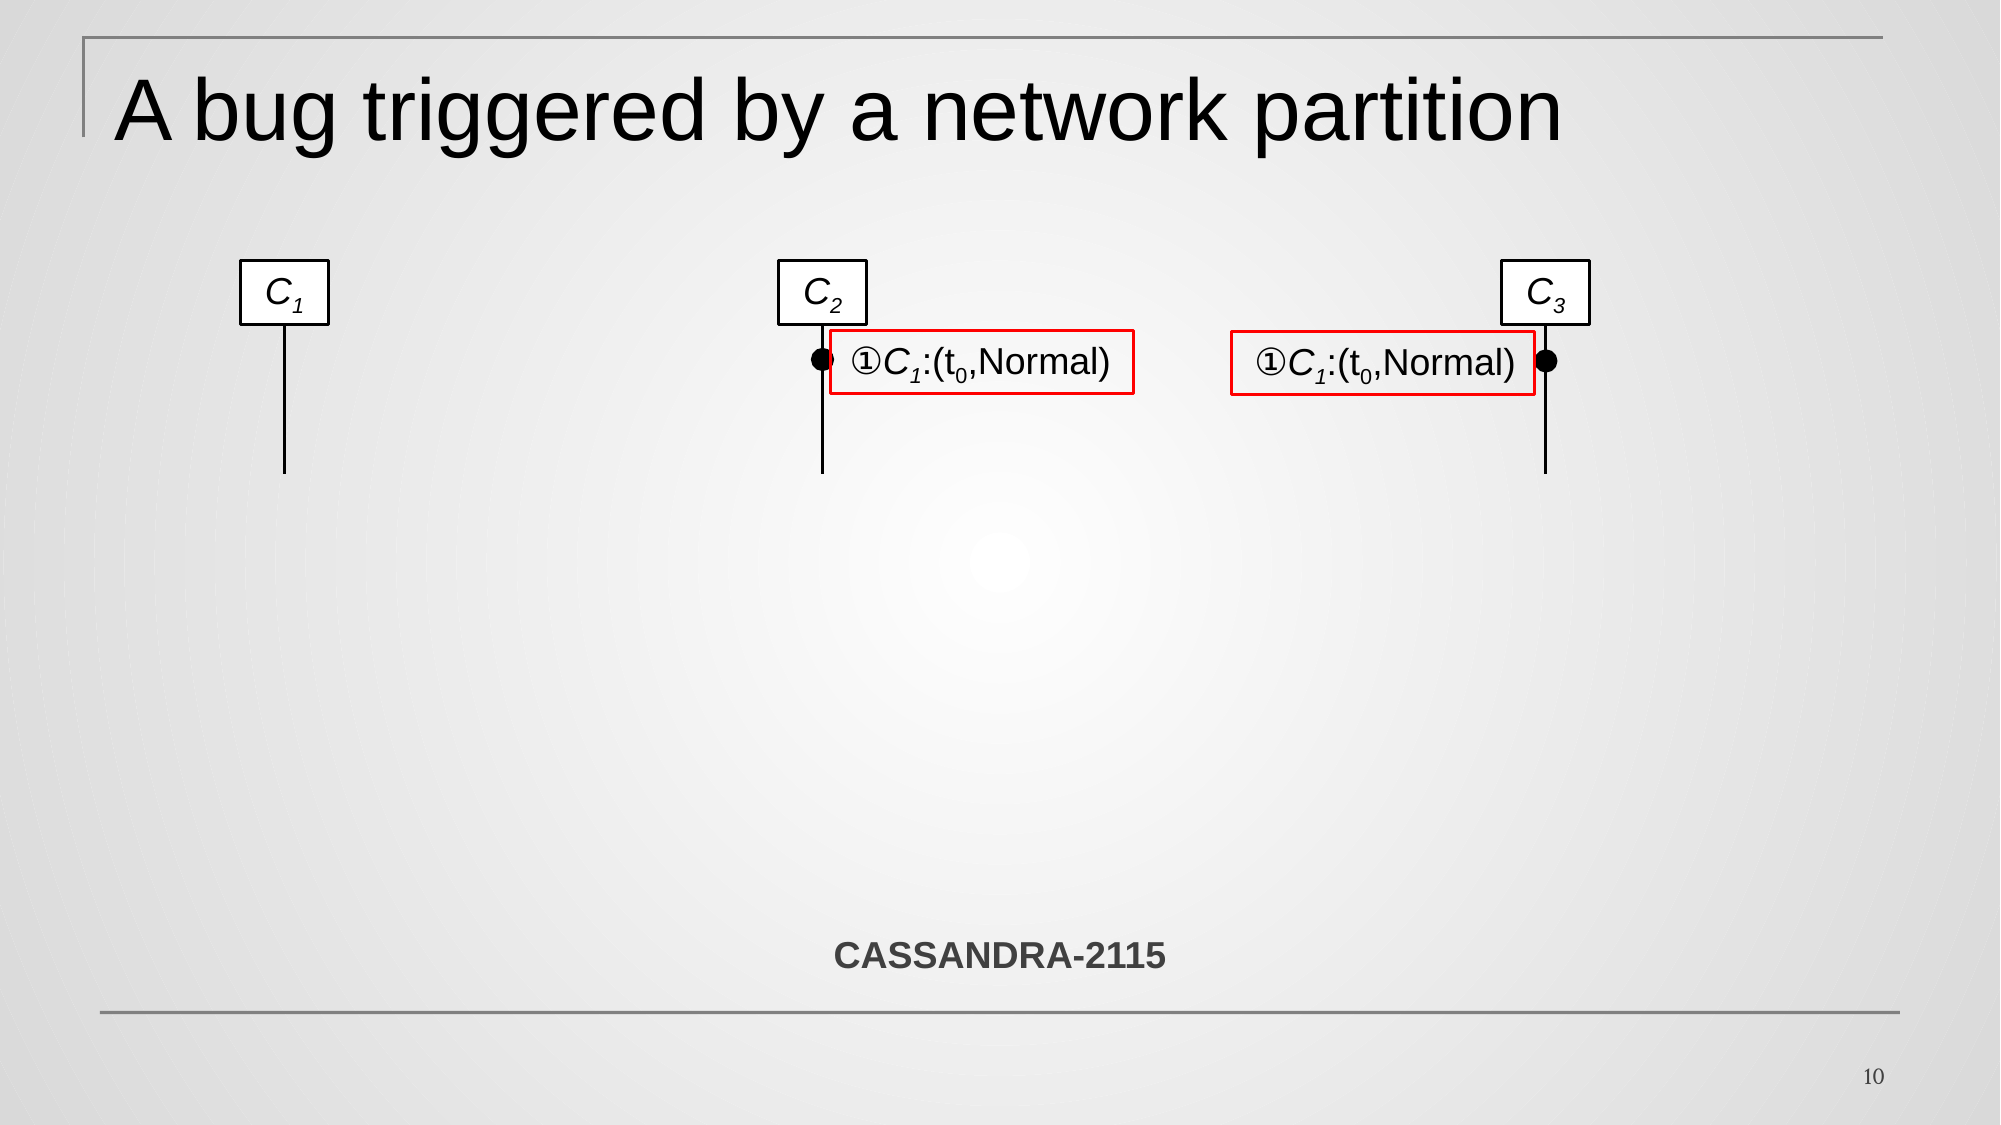

# A bug triggered by a network partition
C1
C2
C3

①C1:(t0,Normal)
①C1:(t0,Normal)

CASSANDRA-2115
10